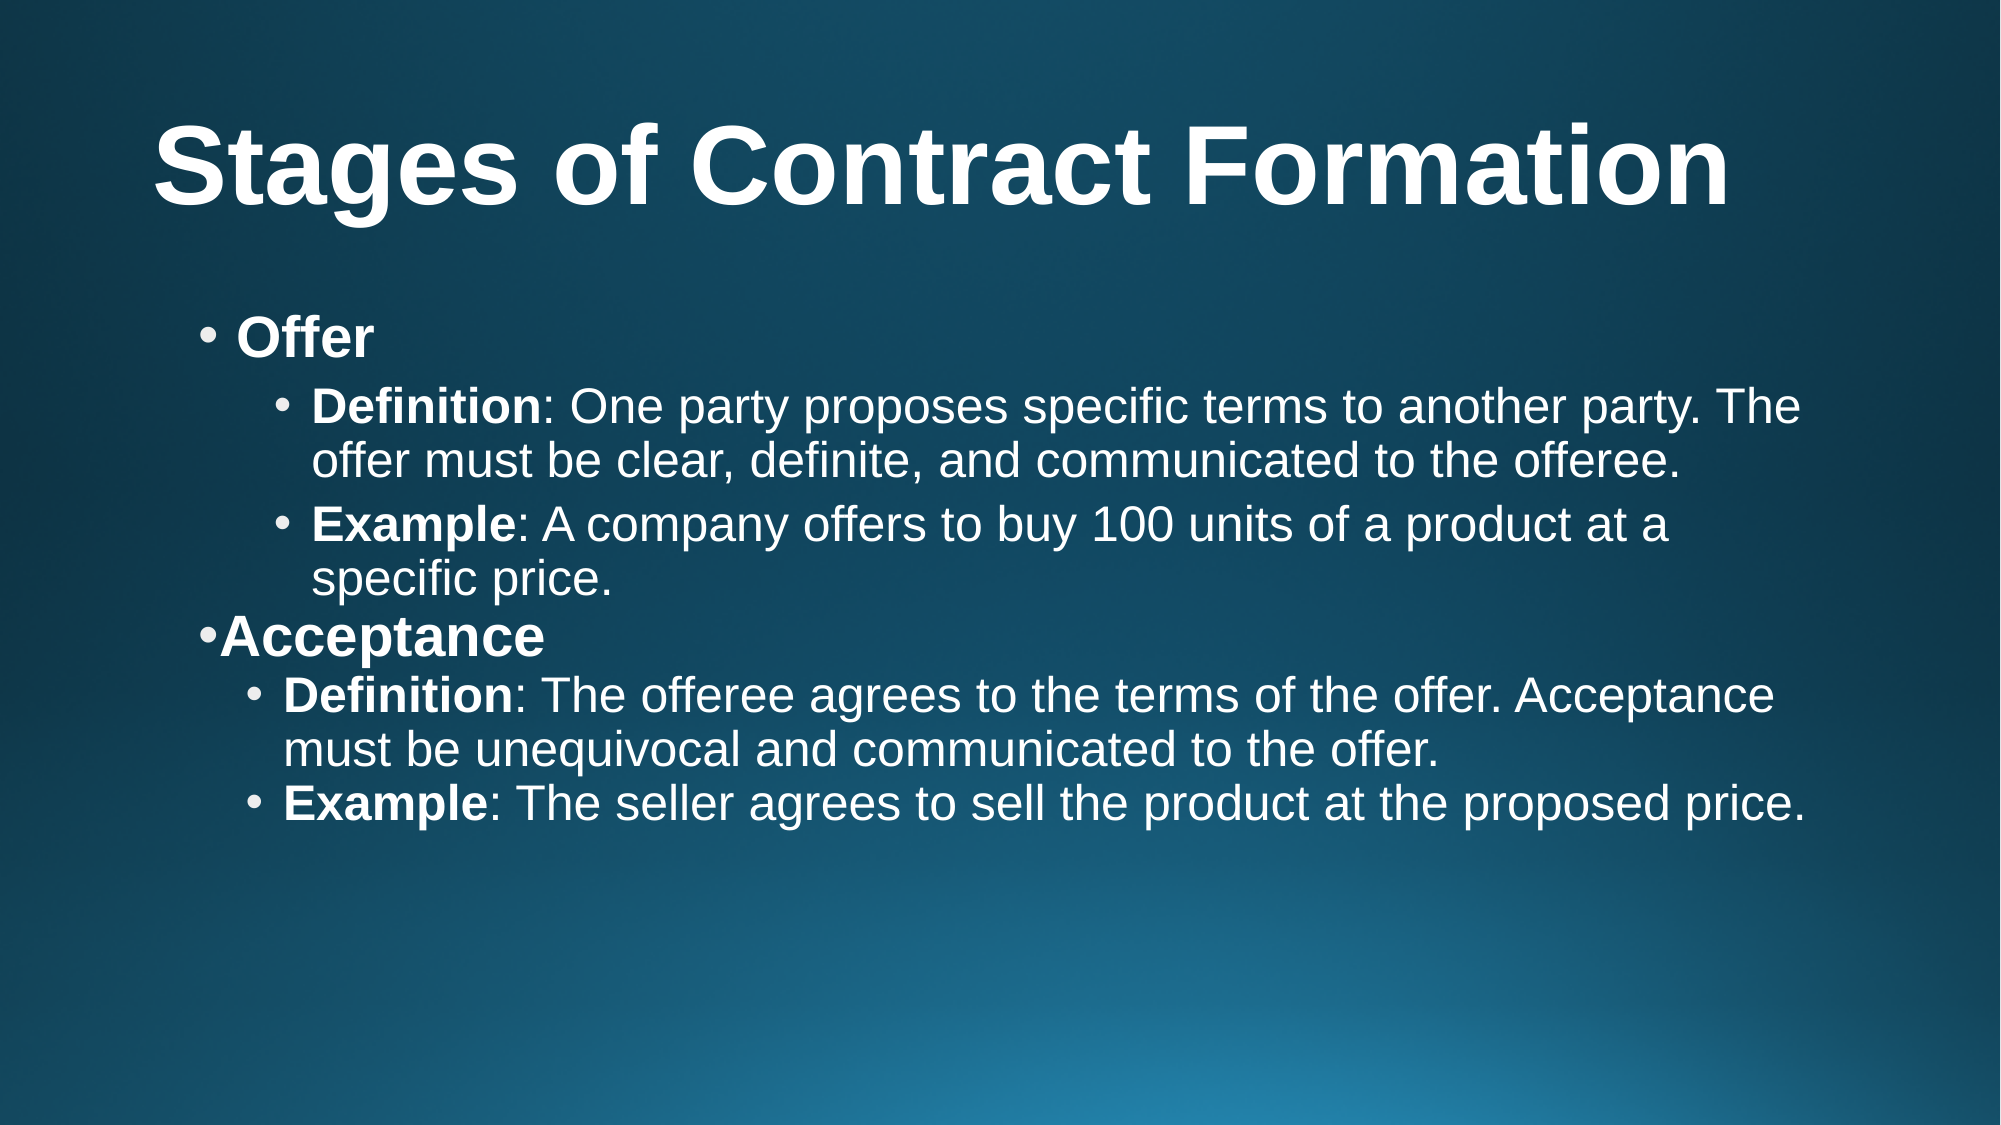

# Stages of Contract Formation
Offer
Definition: One party proposes specific terms to another party. The offer must be clear, definite, and communicated to the offeree.
Example: A company offers to buy 100 units of a product at a specific price.
Acceptance
Definition: The offeree agrees to the terms of the offer. Acceptance must be unequivocal and communicated to the offer.
Example: The seller agrees to sell the product at the proposed price.